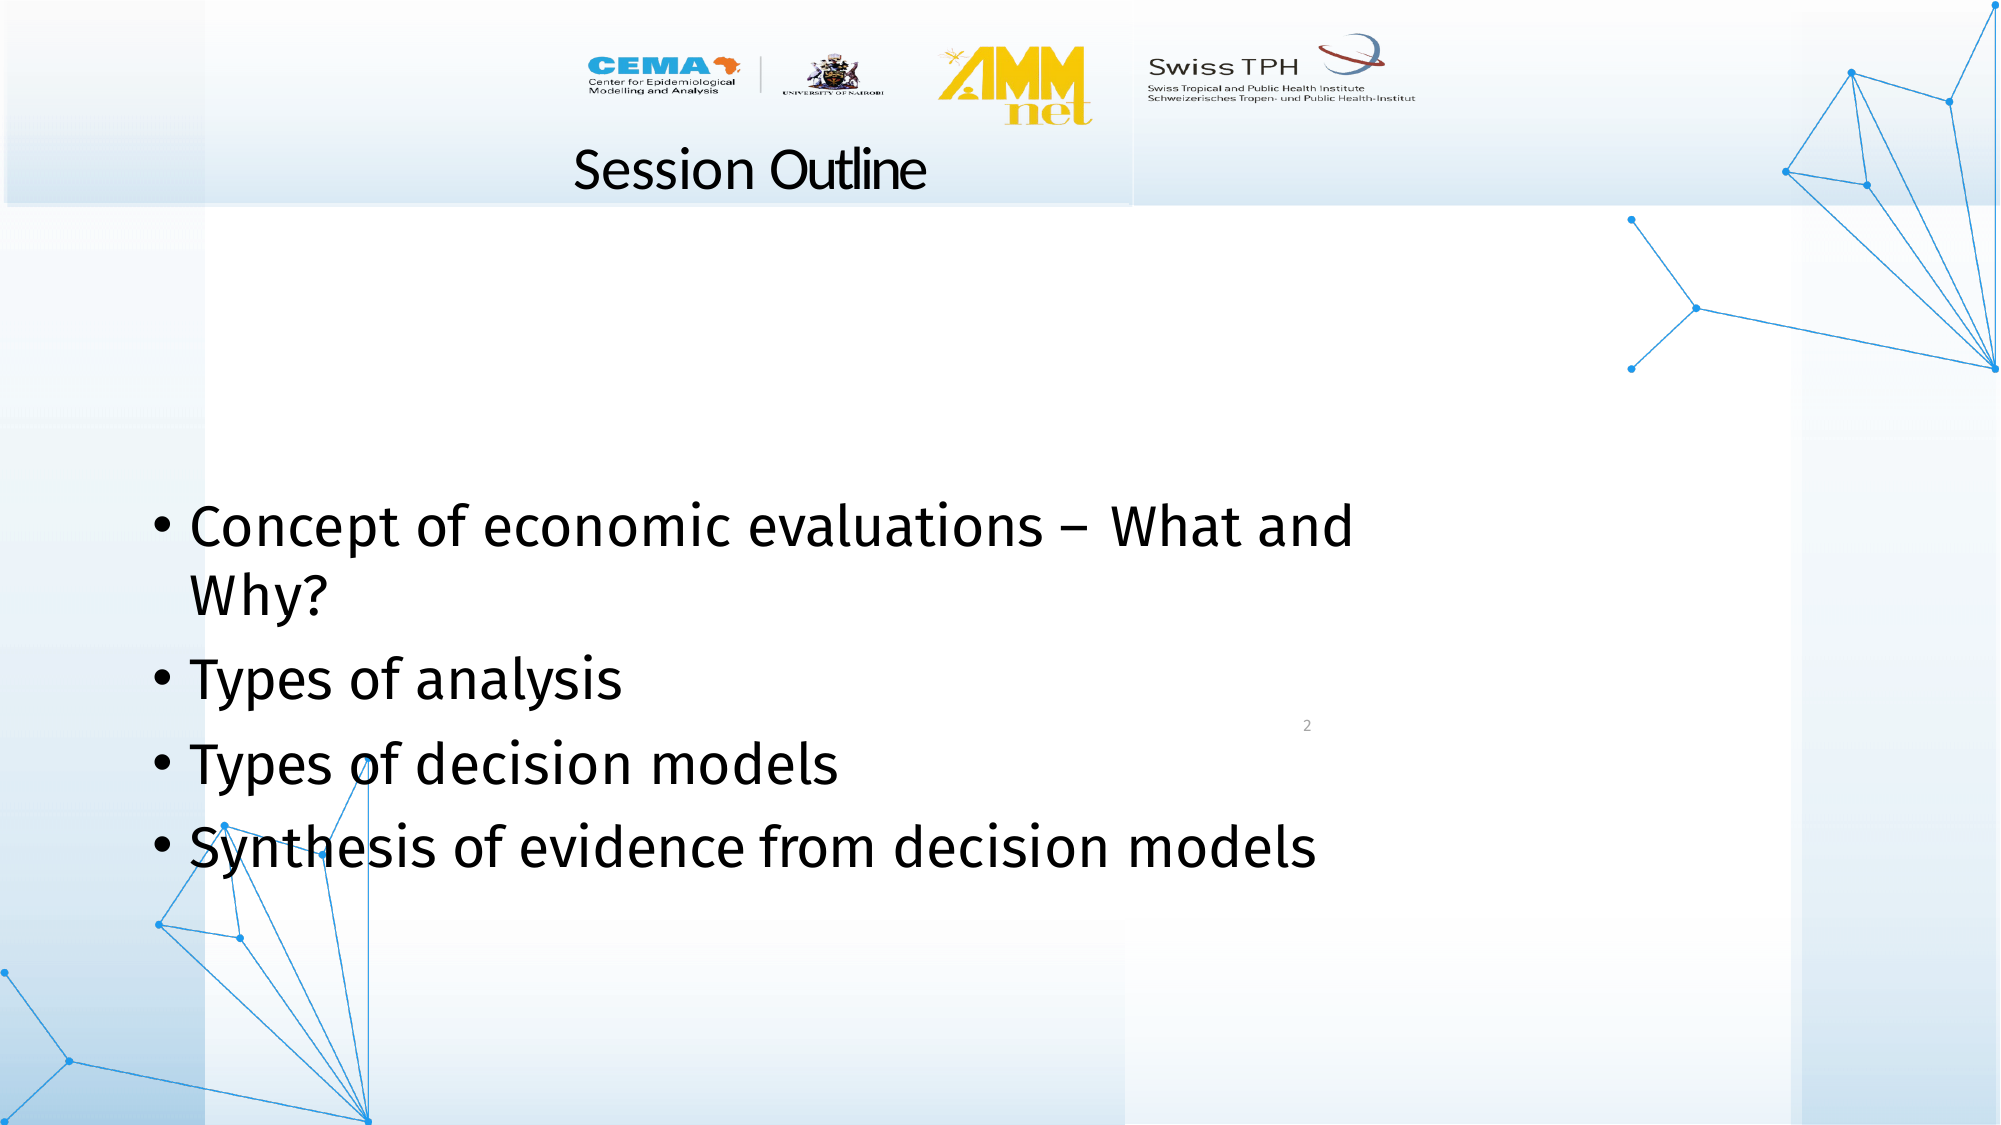

# Session Outline
Concept of economic evaluations – What and Why?
Types of analysis
Types of decision models
Synthesis of evidence from decision models
2